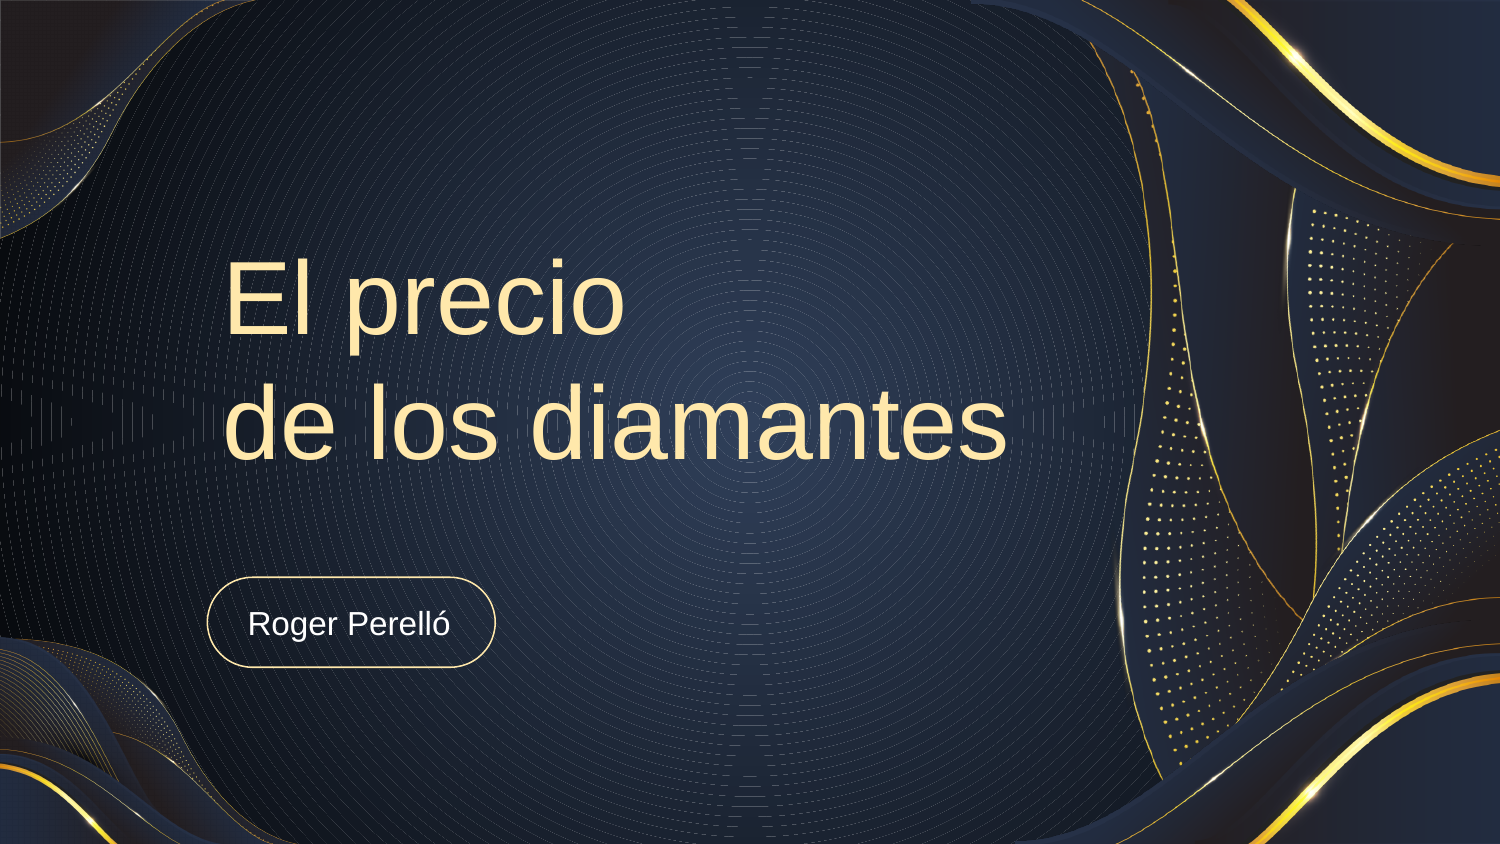

# El precio de los diamantes

Roger Perelló